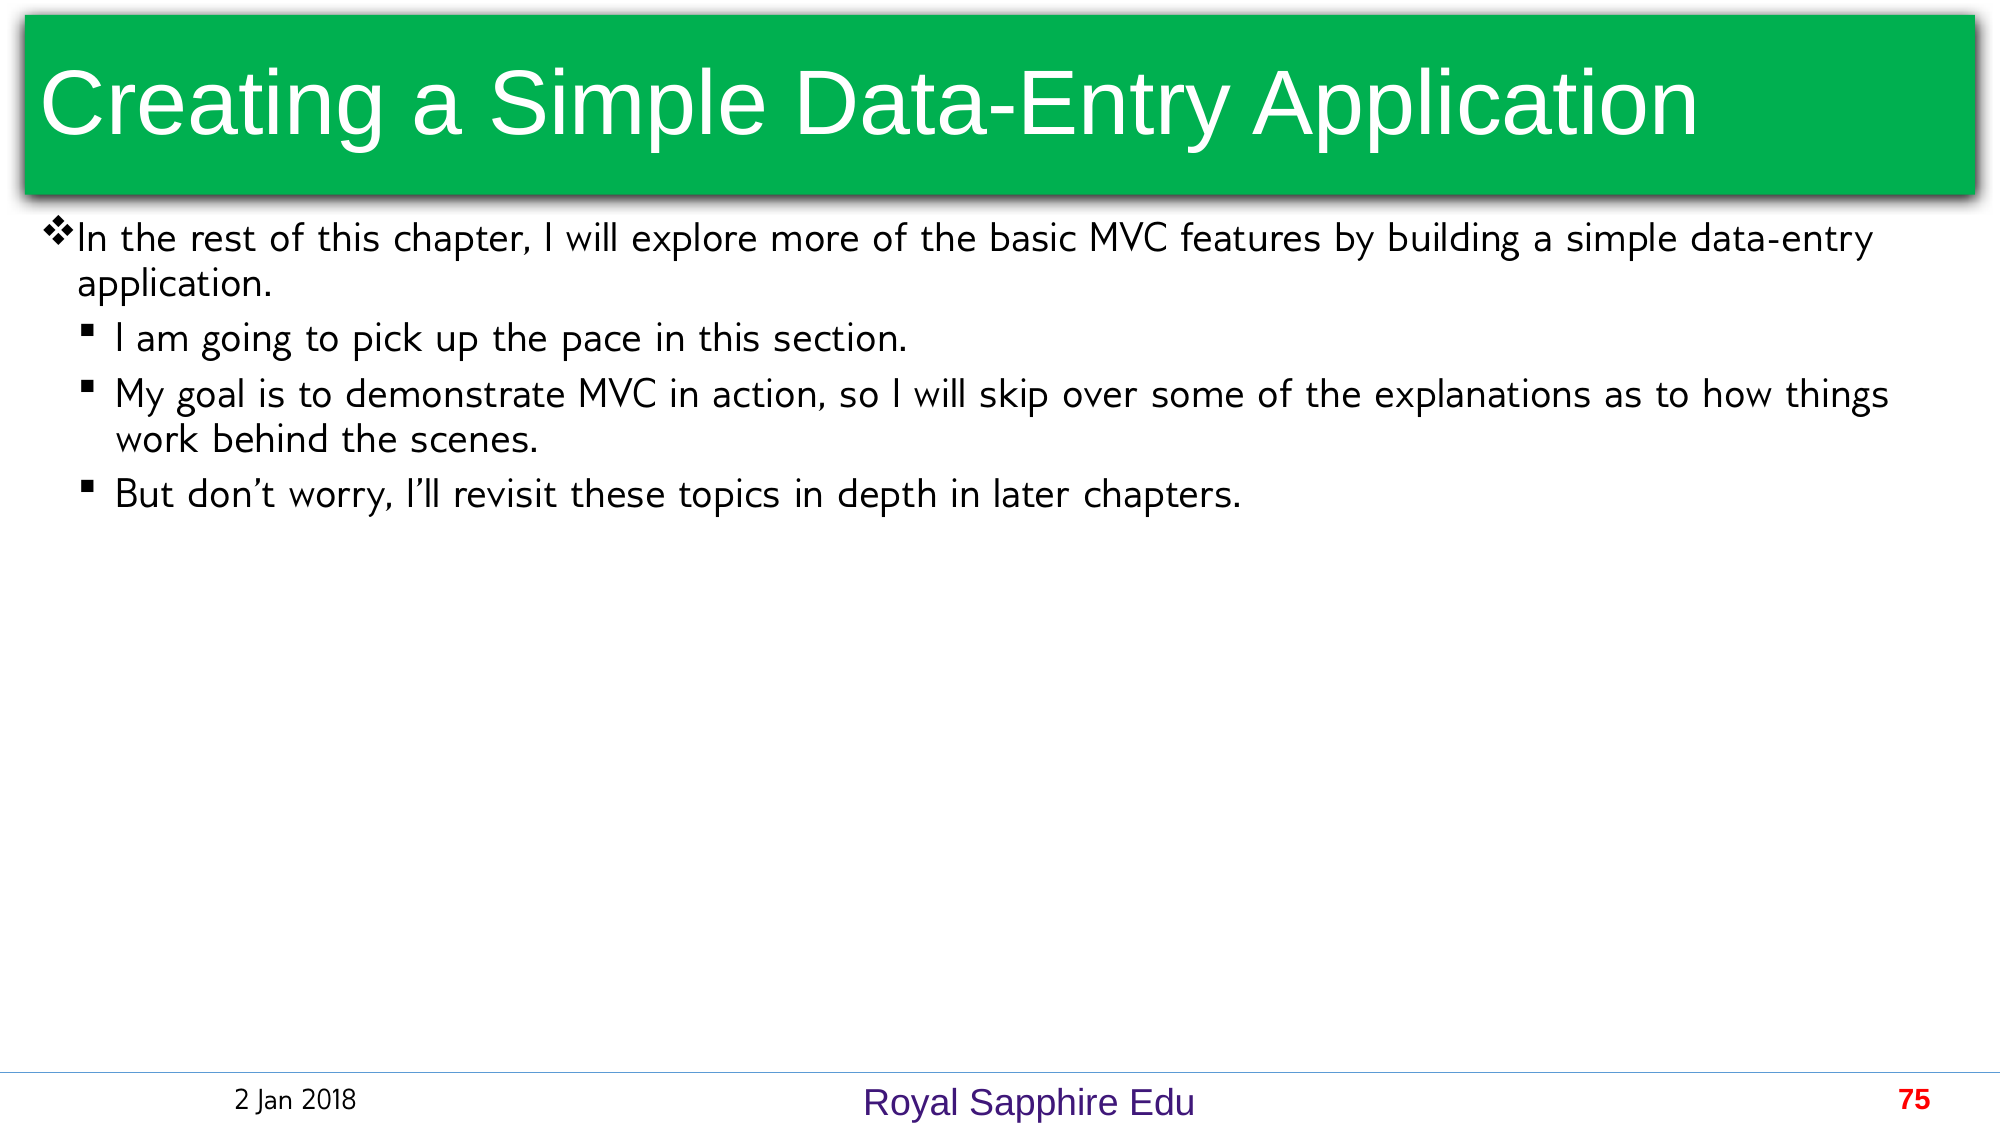

# Creating a Simple Data-Entry Application
In the rest of this chapter, I will explore more of the basic MVC features by building a simple data-entry application.
I am going to pick up the pace in this section.
My goal is to demonstrate MVC in action, so I will skip over some of the explanations as to how things work behind the scenes.
But don’t worry, I’ll revisit these topics in depth in later chapters.
2 Jan 2018
75